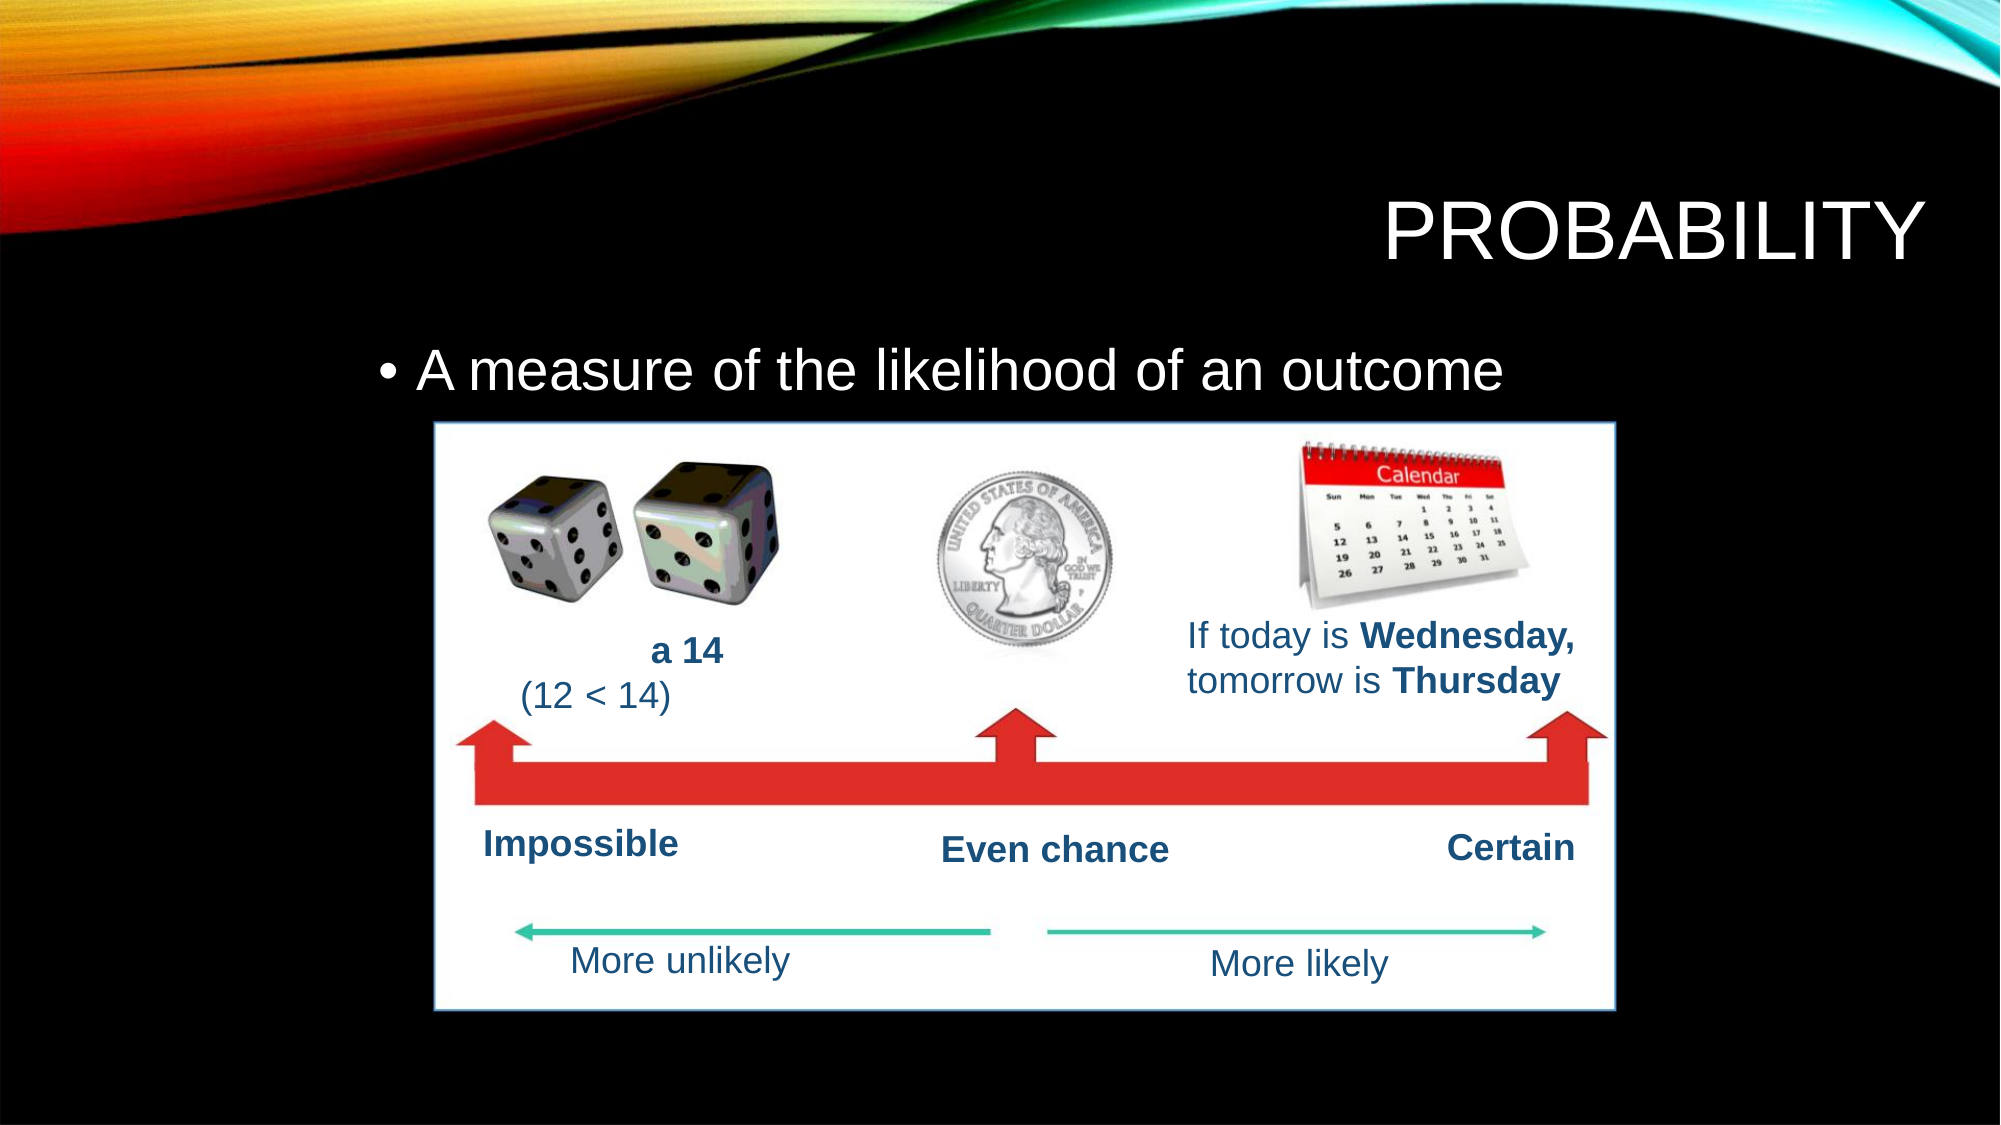

PROBABILITY
• A measure of the likelihood of an outcome
If today is Wednesday,
tomorrow is Thursday
a 14
(12 < 14)
Impossible
More unlikely
Certain
Even chance
More likely